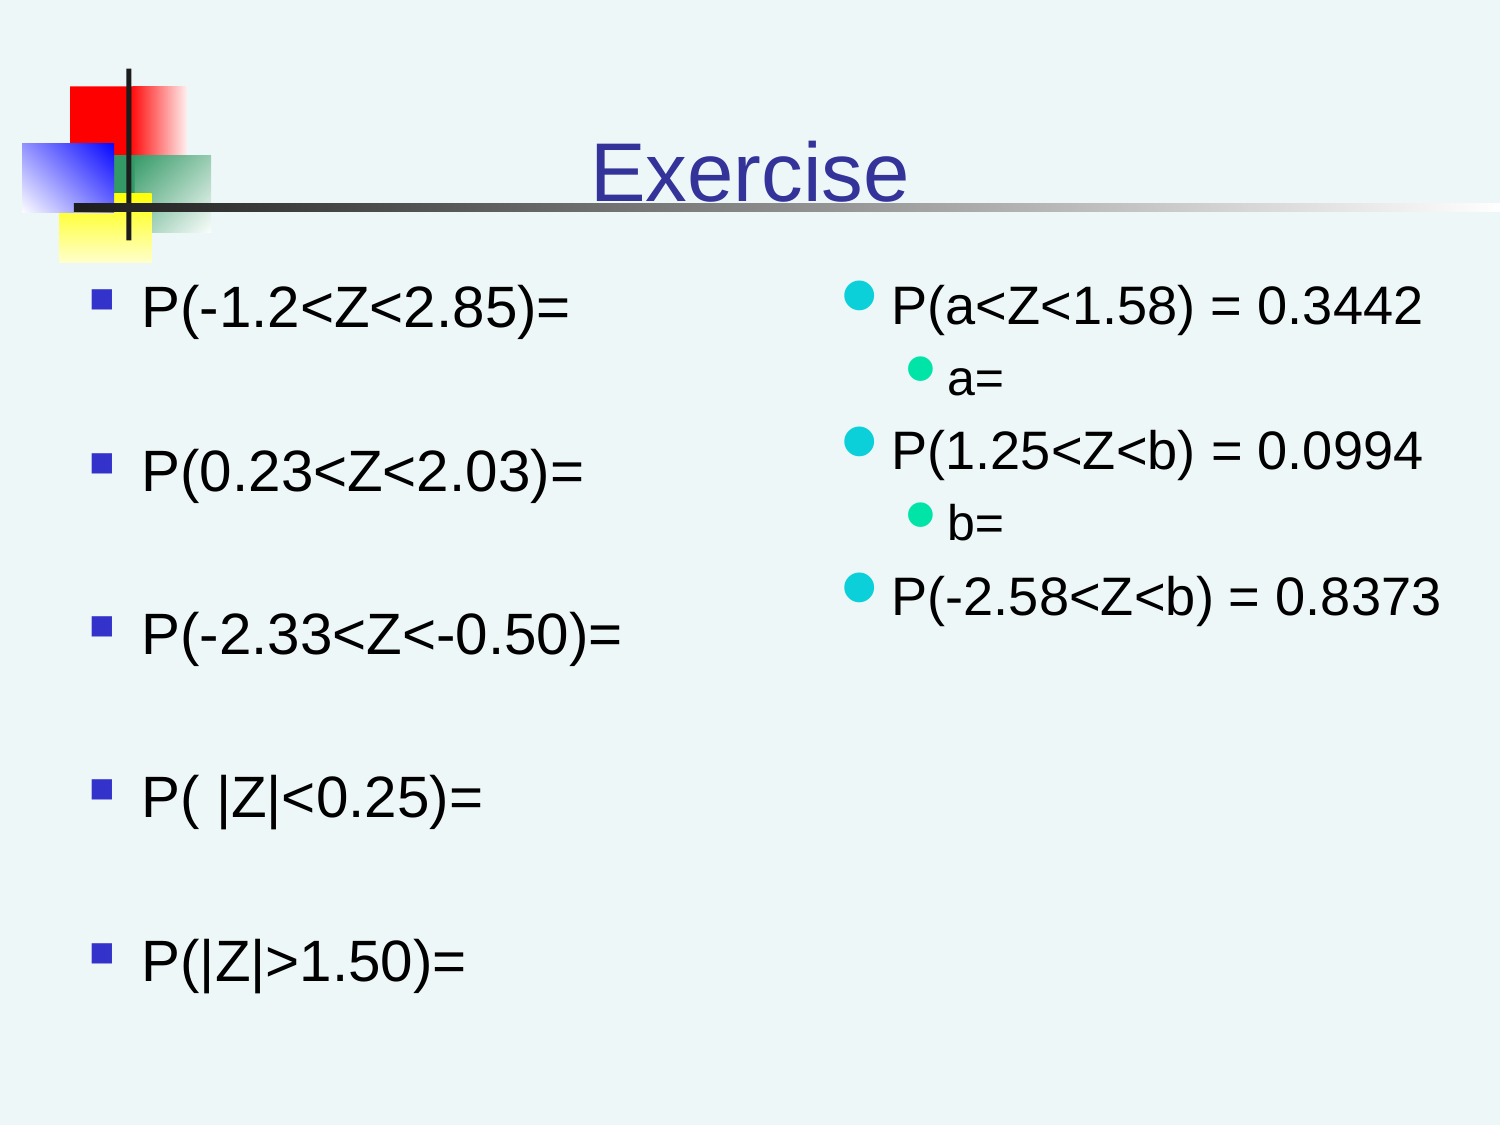

# Exercise
P(-1.2<Z<2.85)=

P(0.23<Z<2.03)=

P(-2.33<Z<-0.50)=

P( |Z|<0.25)=

P(|Z|>1.50)=
P(a<Z<1.58) = 0.3442
a=
P(1.25<Z<b) = 0.0994
b=
P(-2.58<Z<b) = 0.8373